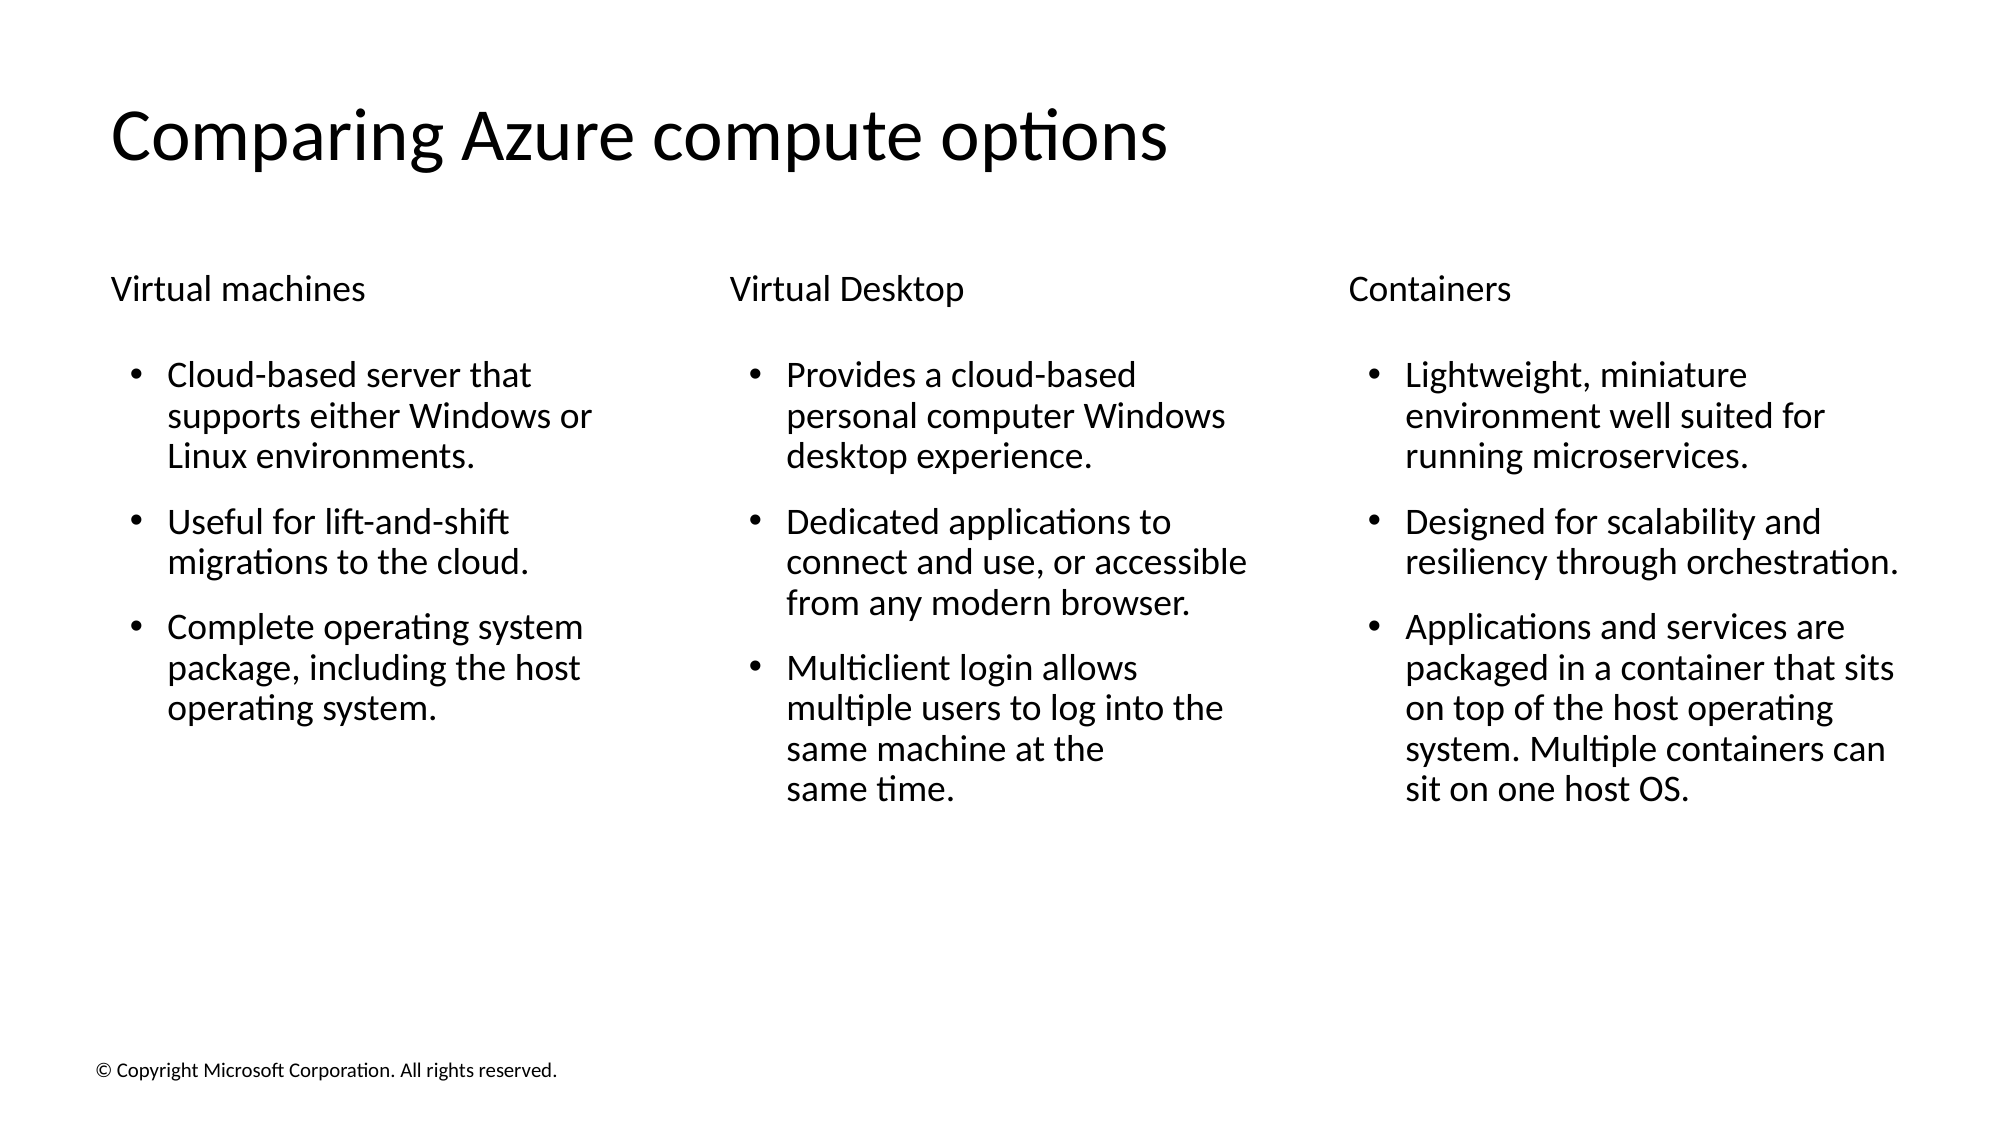

# Comparing Azure compute options
Virtual machines
Virtual Desktop
Containers
Cloud-based server that supports either Windows or Linux environments.
Useful for lift-and-shift migrations to the cloud.
Complete operating system package, including the host operating system.
Provides a cloud-based personal computer Windows desktop experience.
Dedicated applications to connect and use, or accessible from any modern browser.
Multiclient login allows multiple users to log into the same machine at the
same time.
Lightweight, miniature environment well suited for running microservices.
Designed for scalability and resiliency through orchestration.
Applications and services are packaged in a container that sits on top of the host operating system. Multiple containers can sit on one host OS.
© Copyright Microsoft Corporation. All rights reserved.